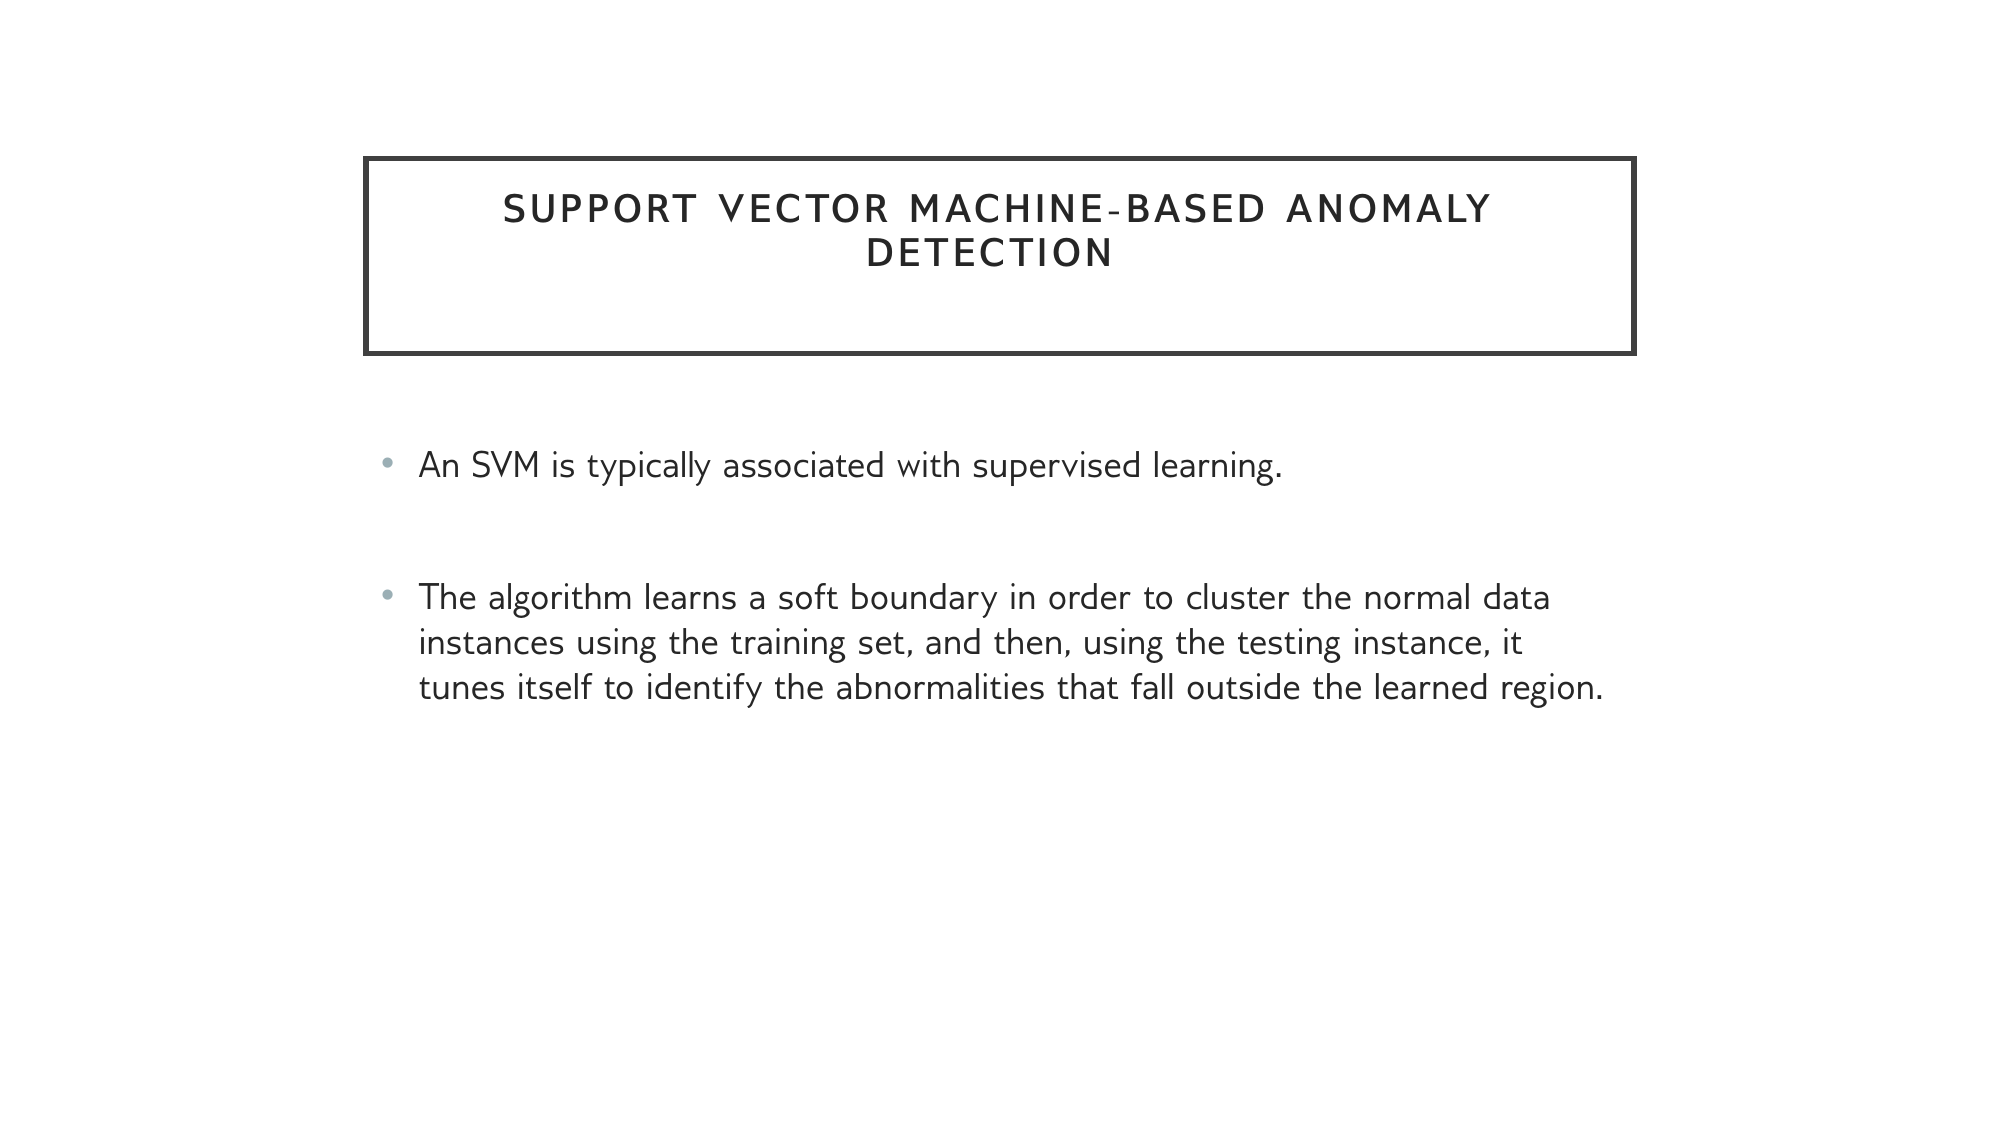

# Support Vector Machine-Based Anomaly Detection
An SVM is typically associated with supervised learning.

The algorithm learns a soft boundary in order to cluster the normal data instances using the training set, and then, using the testing instance, it tunes itself to identify the abnormalities that fall outside the learned region.